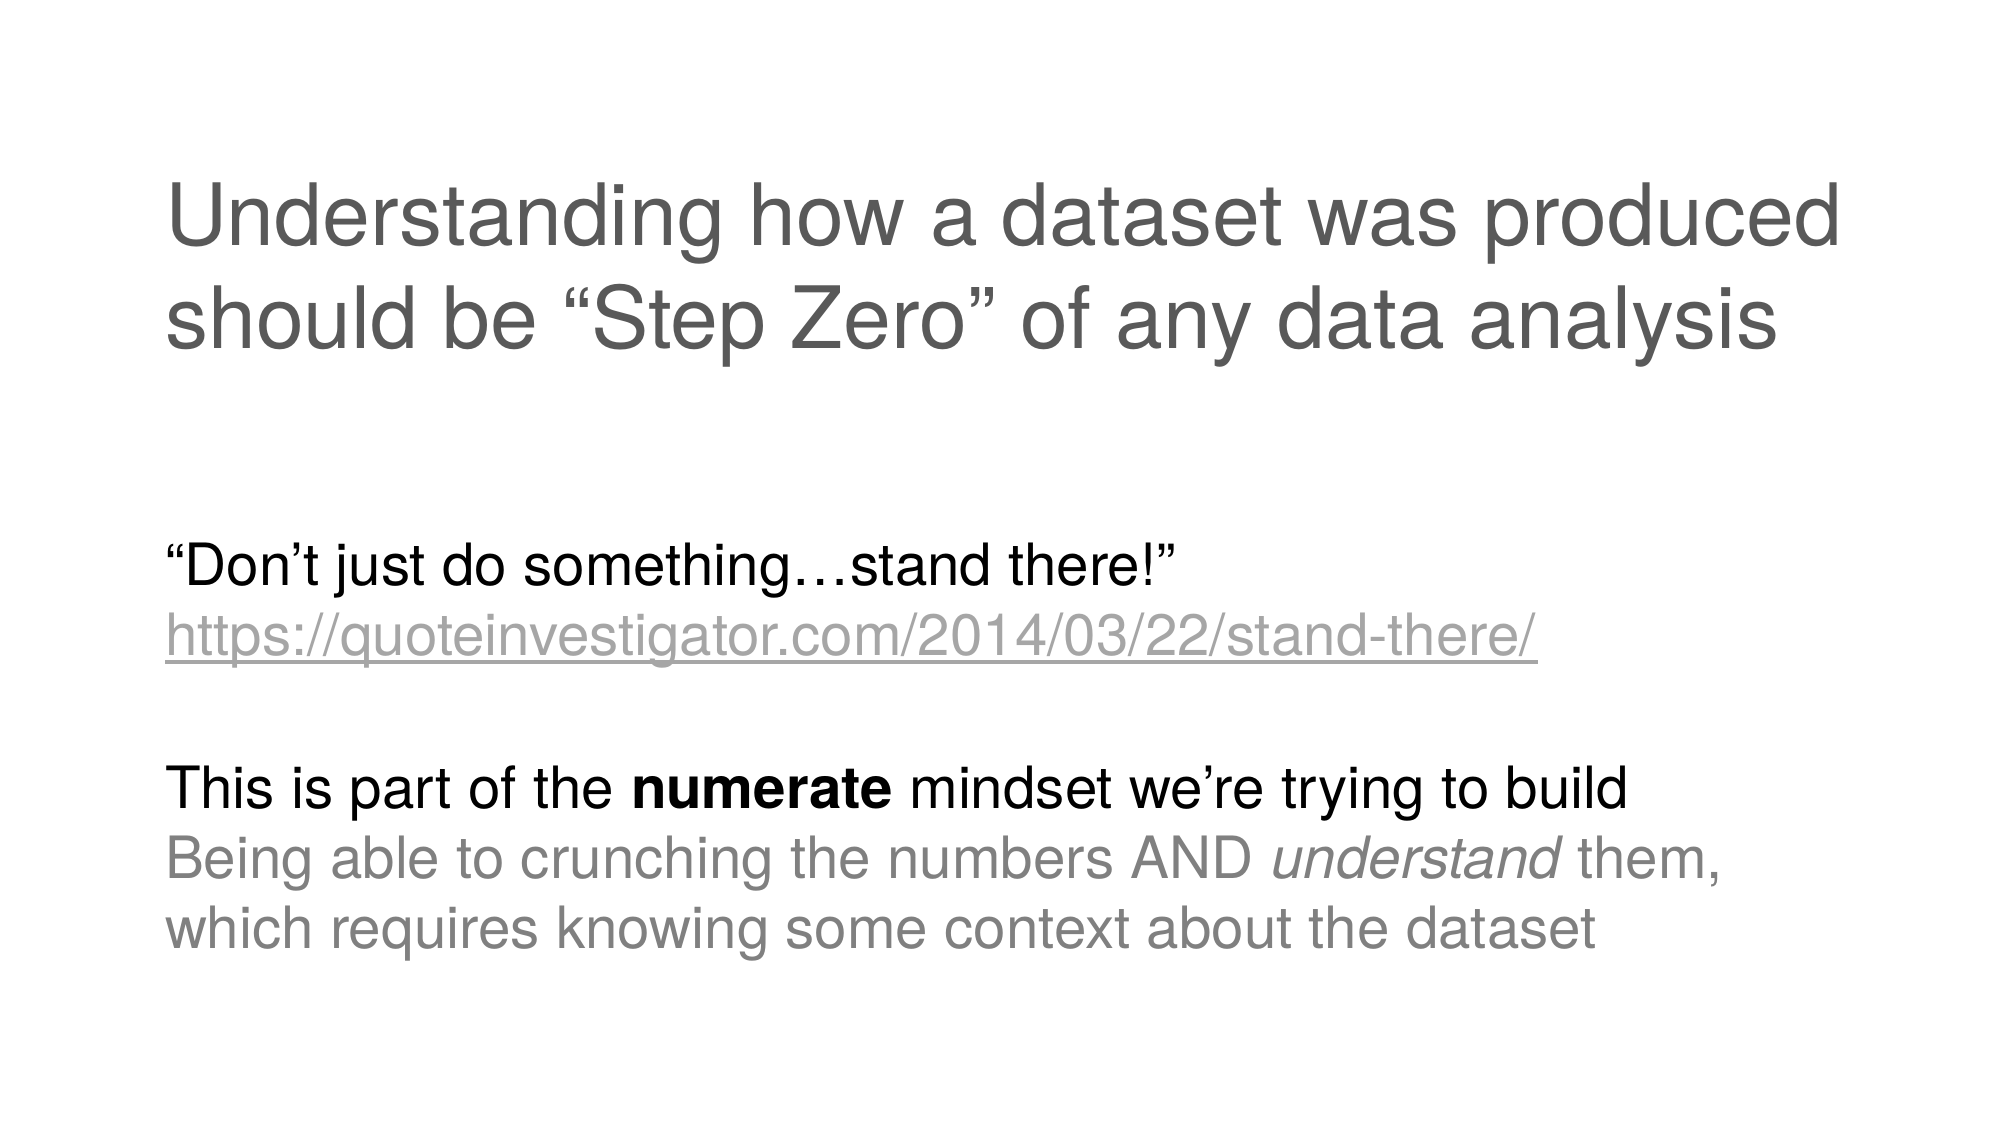

# Understanding how a dataset was produced should be “Step Zero” of any data analysis

“Don’t just do something…stand there!”
https://quoteinvestigator.com/2014/03/22/stand-there/

This is part of the numerate mindset we’re trying to build
Being able to crunching the numbers AND understand them, which requires knowing some context about the dataset